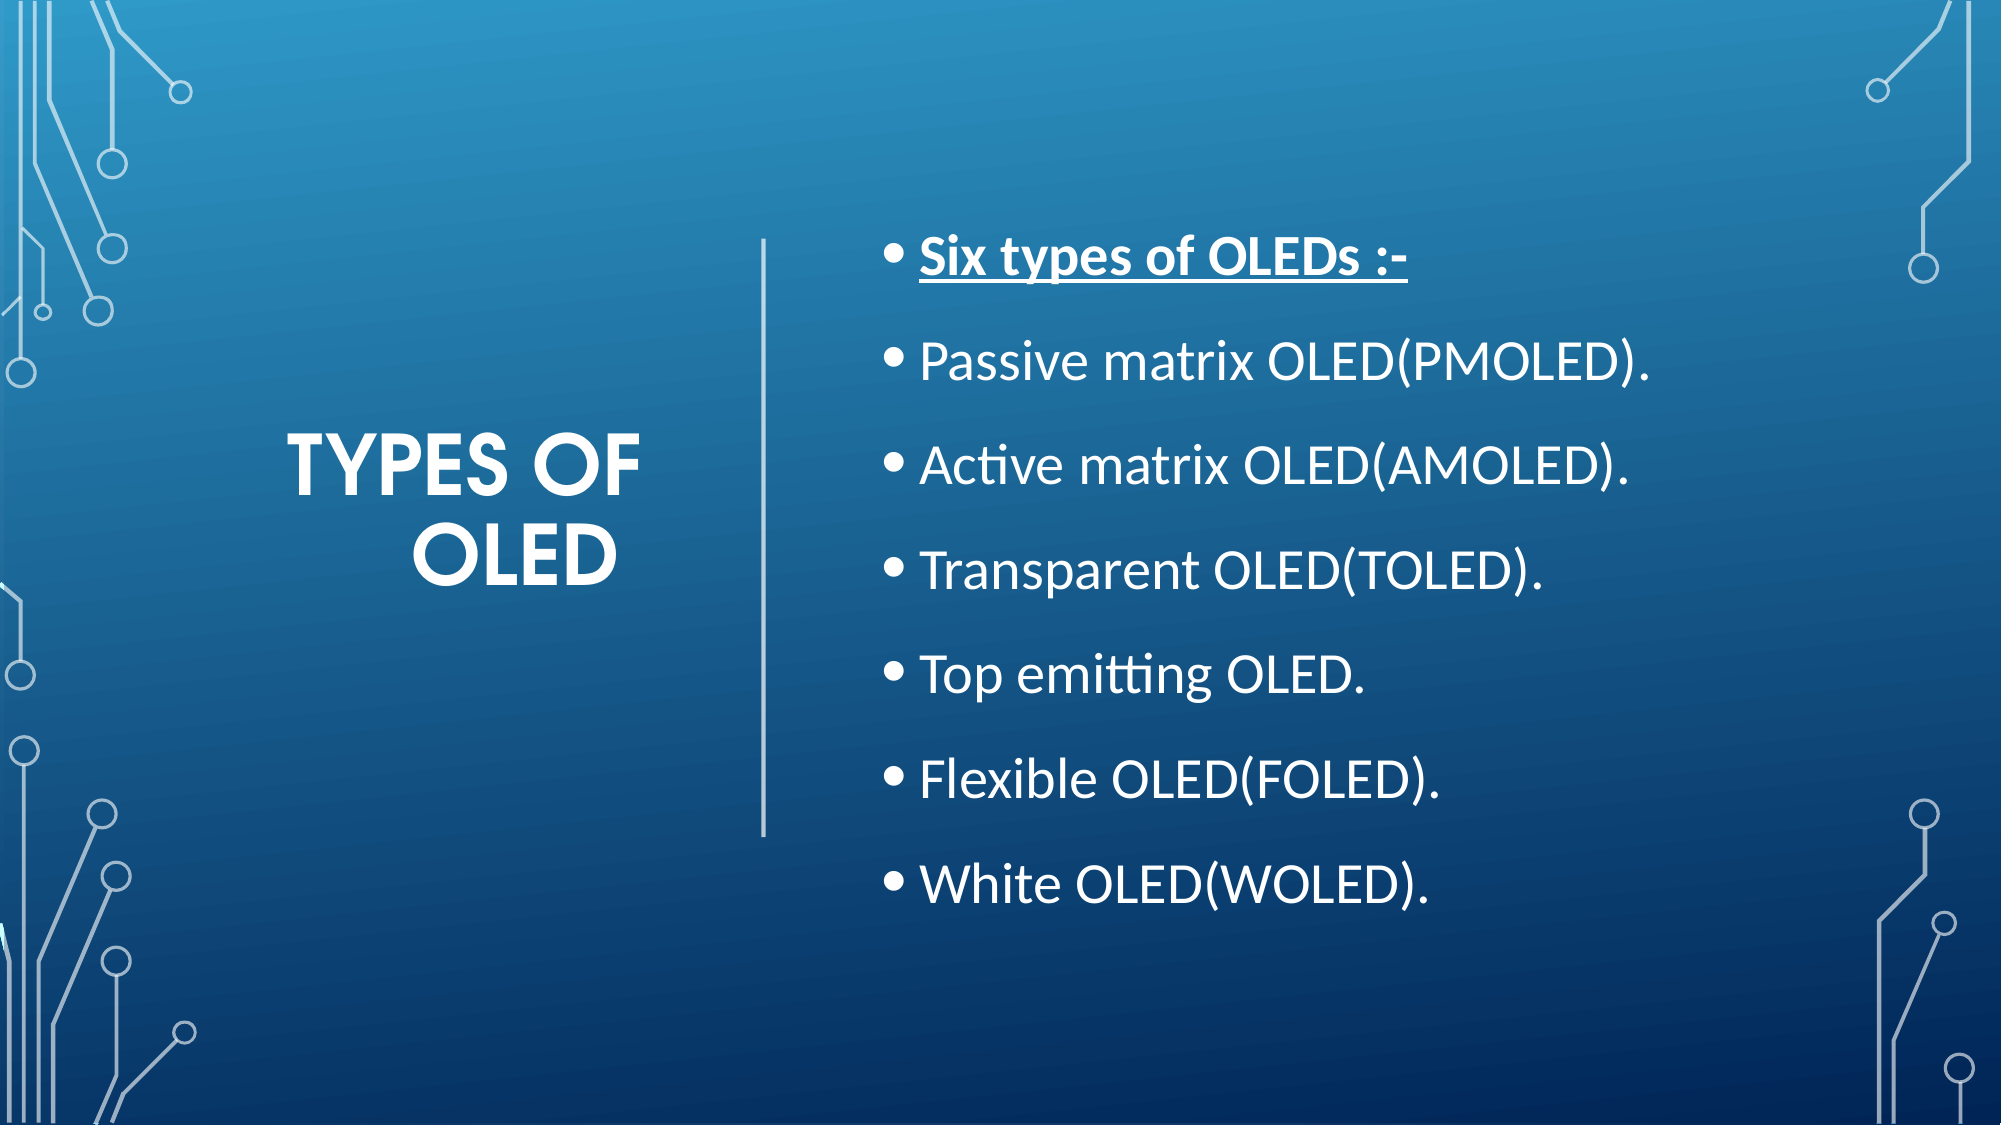

Six types of OLEDs :-
Passive matrix OLED(PMOLED).
Active matrix OLED(AMOLED).
Transparent OLED(TOLED).
Top emitting OLED.
Flexible OLED(FOLED).
White OLED(WOLED).
# TYPES OF OLED